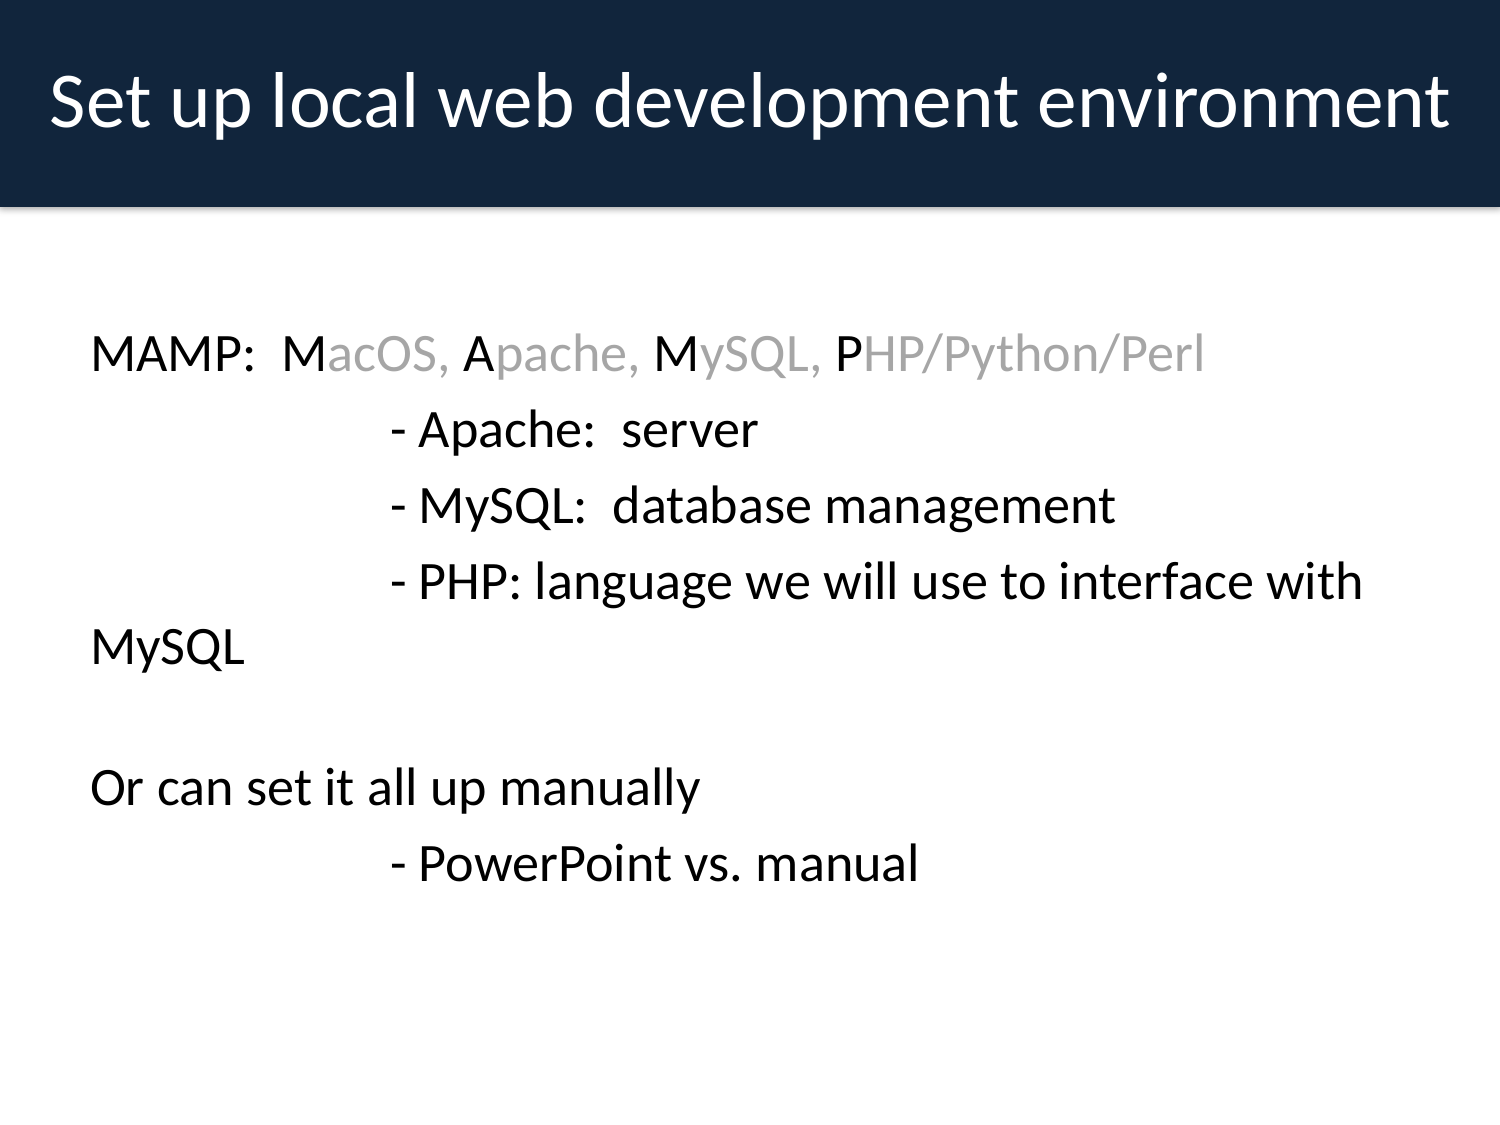

Set up local web development environment
MAMP:  MacOS, Apache, MySQL, PHP/Python/Perl
		- Apache:  server
		- MySQL:  database management
		- PHP: language we will use to interface with MySQL
Or can set it all up manually
		- PowerPoint vs. manual